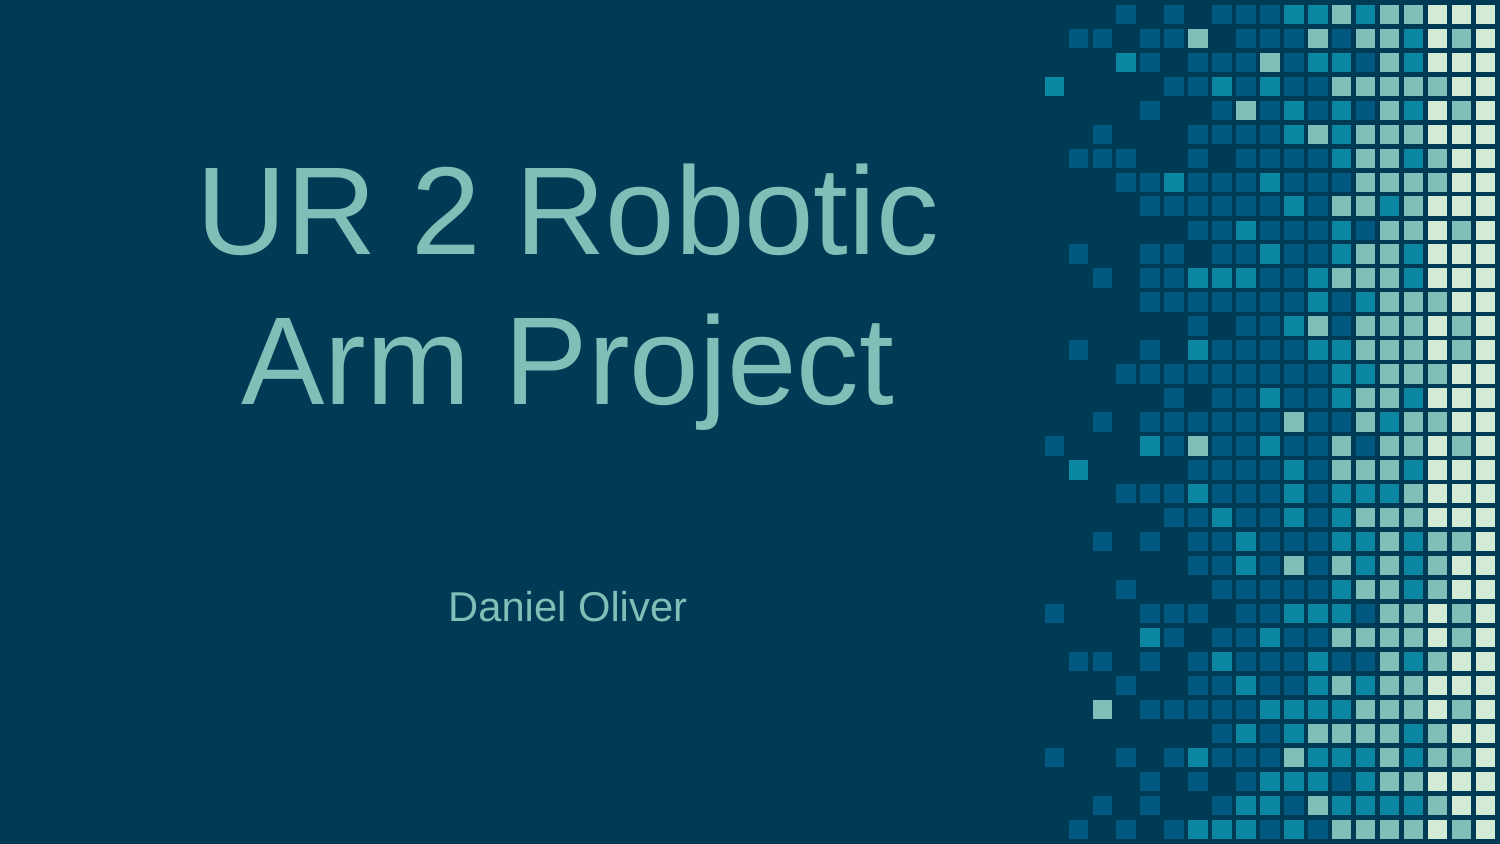

# UR 2 Robotic Arm Project Daniel Oliver